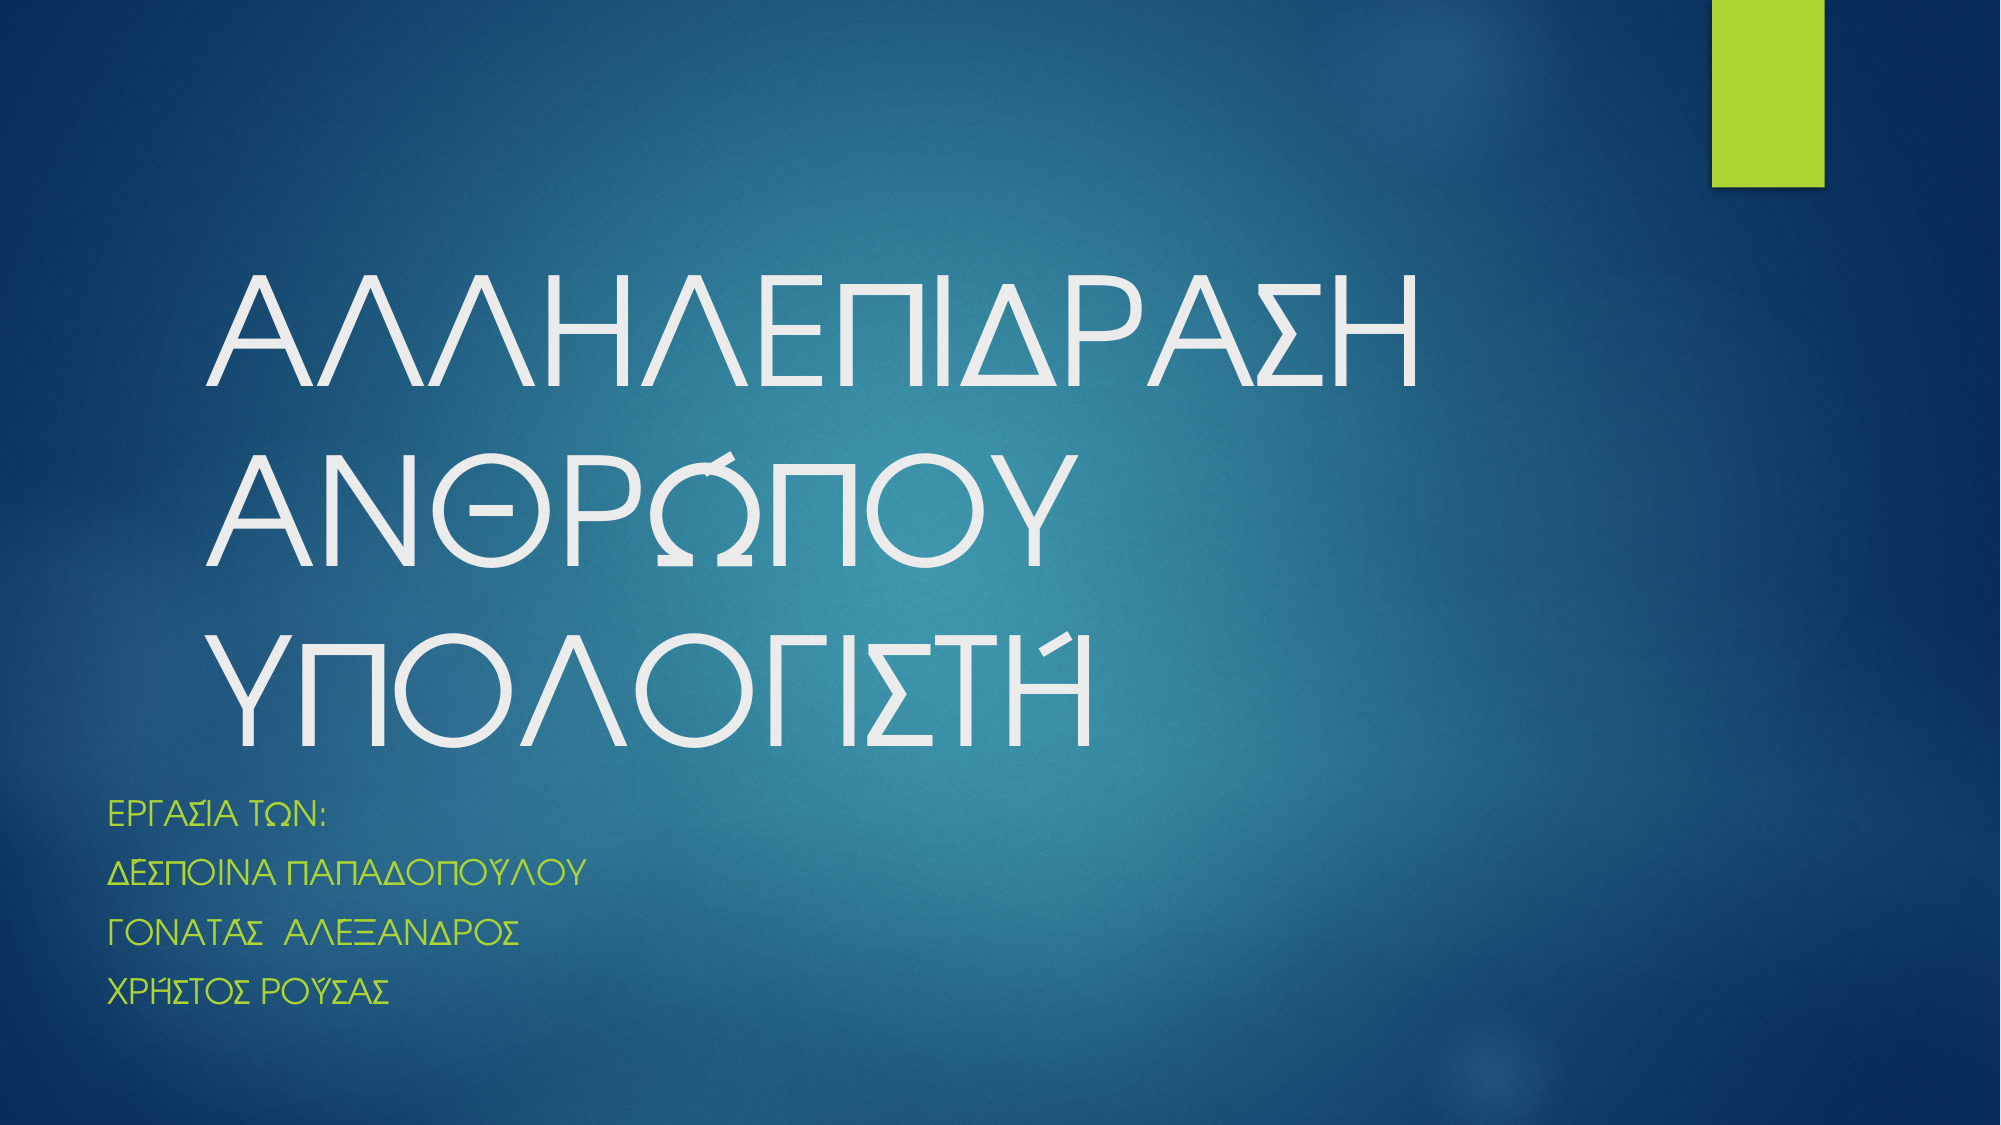

# ΑΛΛΗΛΕΠΙΔΡΑΣΗ ΑΝΘΡΏΠΟΥ ΥΠΟΛΟΓΙΣΤΉ
Εργασία των:
Δέσποινα παπαδοπούλου
ΓονατάΣ  ΑΛΈΞΑΝΔΡΟΣ
Χρήστος Ρούσας